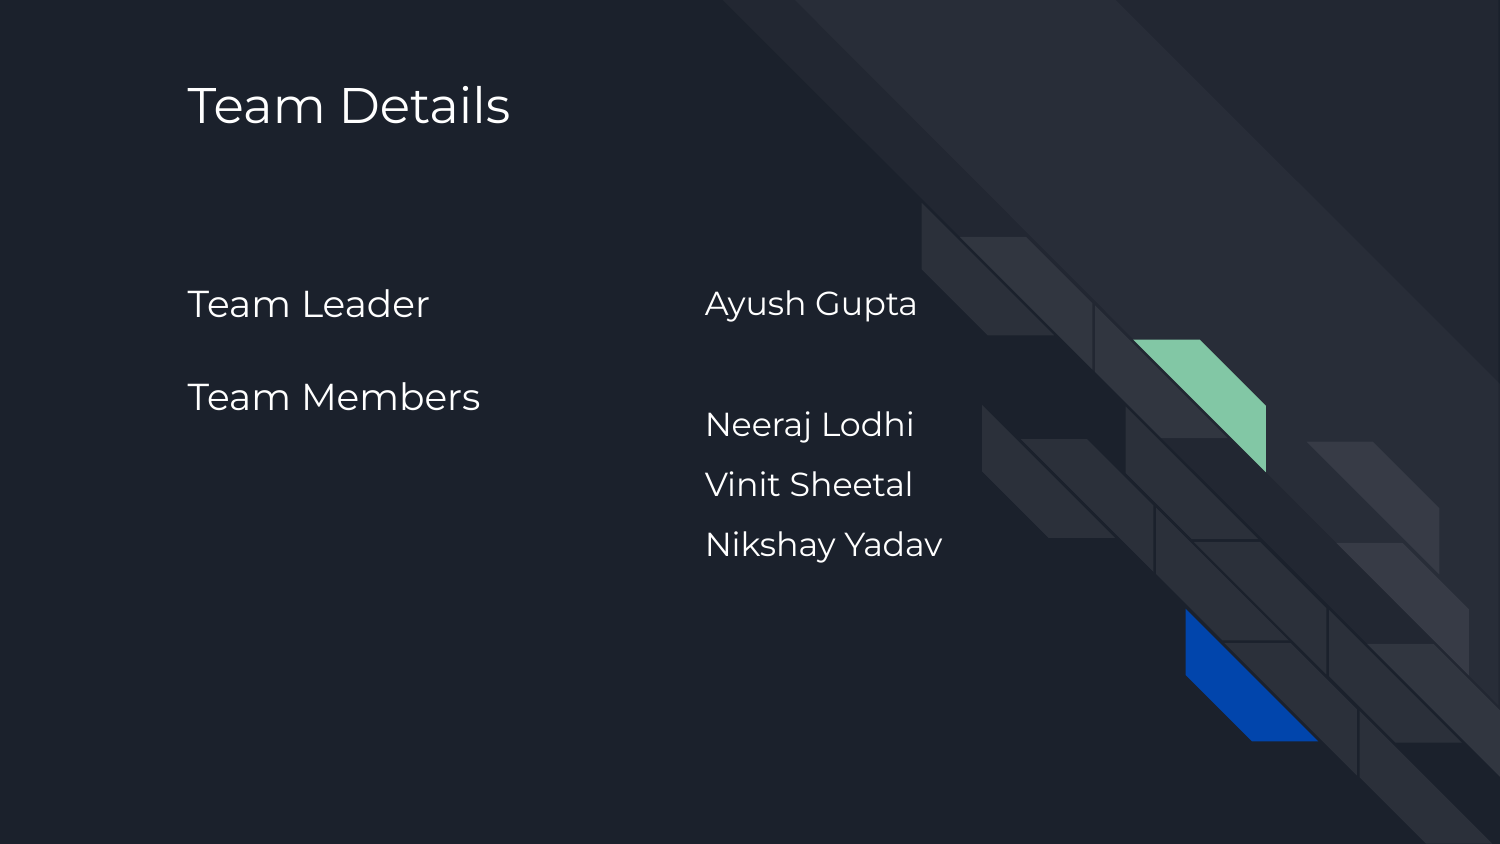

# Team Details
Team Leader
Ayush Gupta
Neeraj Lodhi
Vinit Sheetal
Nikshay Yadav
Team Members